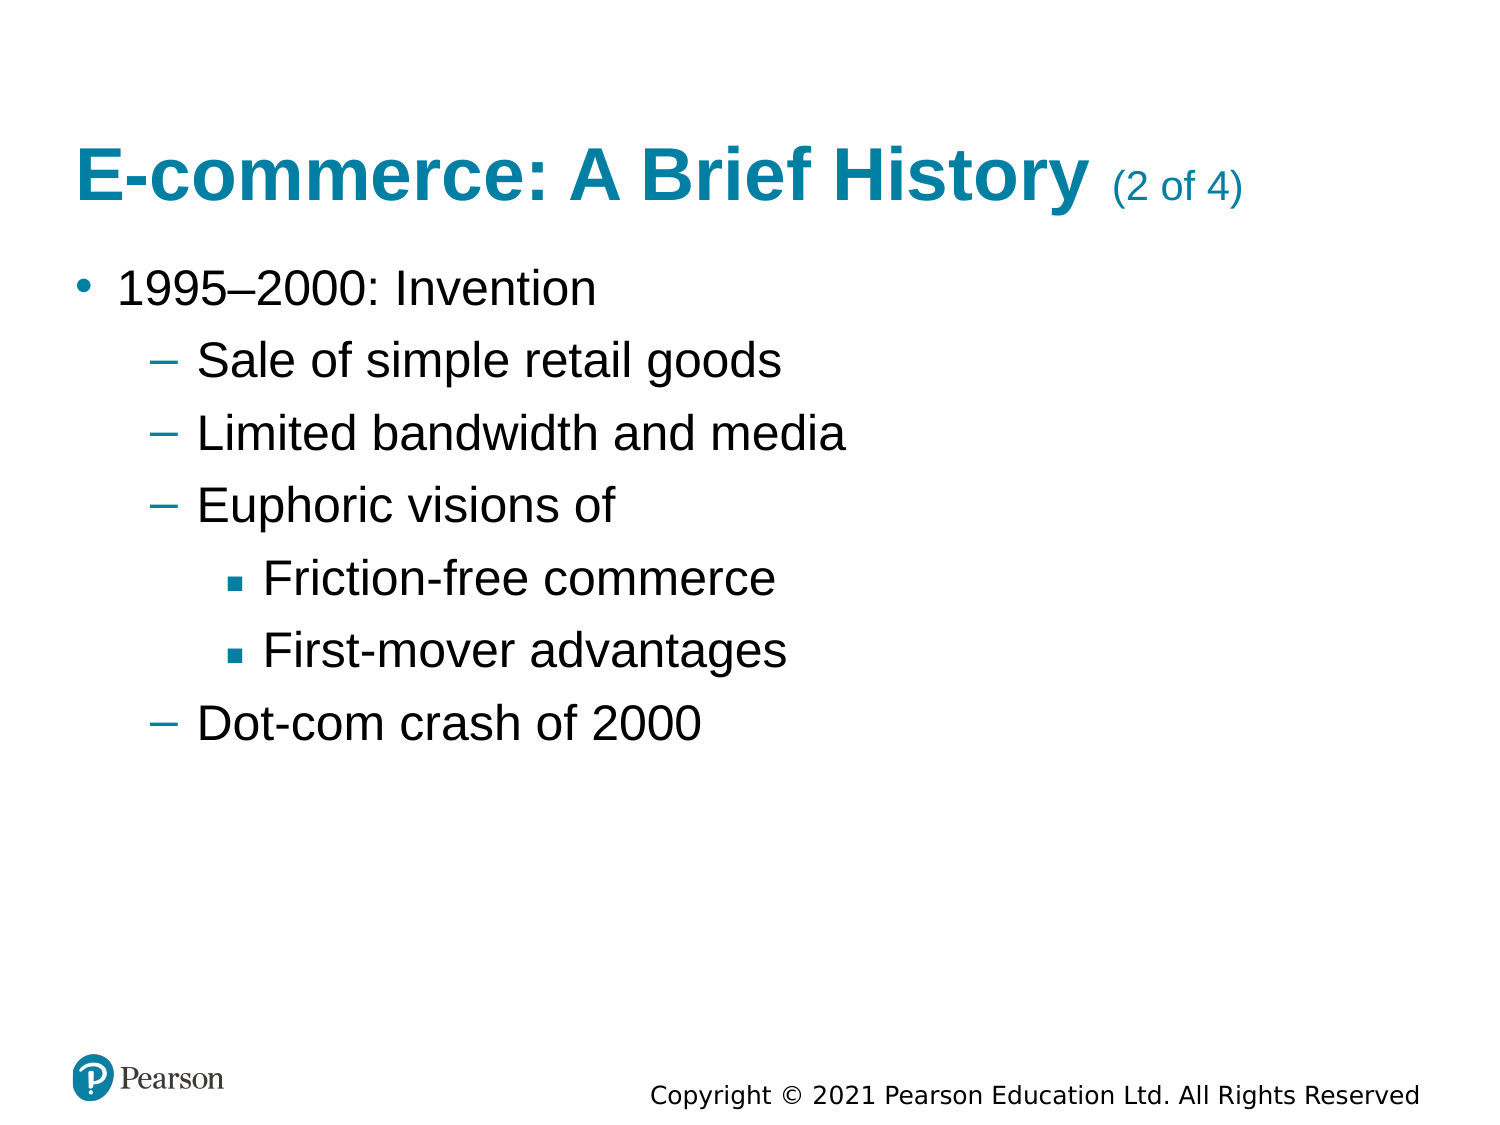

# E-commerce: A Brief History (2 of 4)
1995–2000: Invention
Sale of simple retail goods
Limited bandwidth and media
Euphoric visions of
Friction-free commerce
First-mover advantages
Dot-com crash of 2000